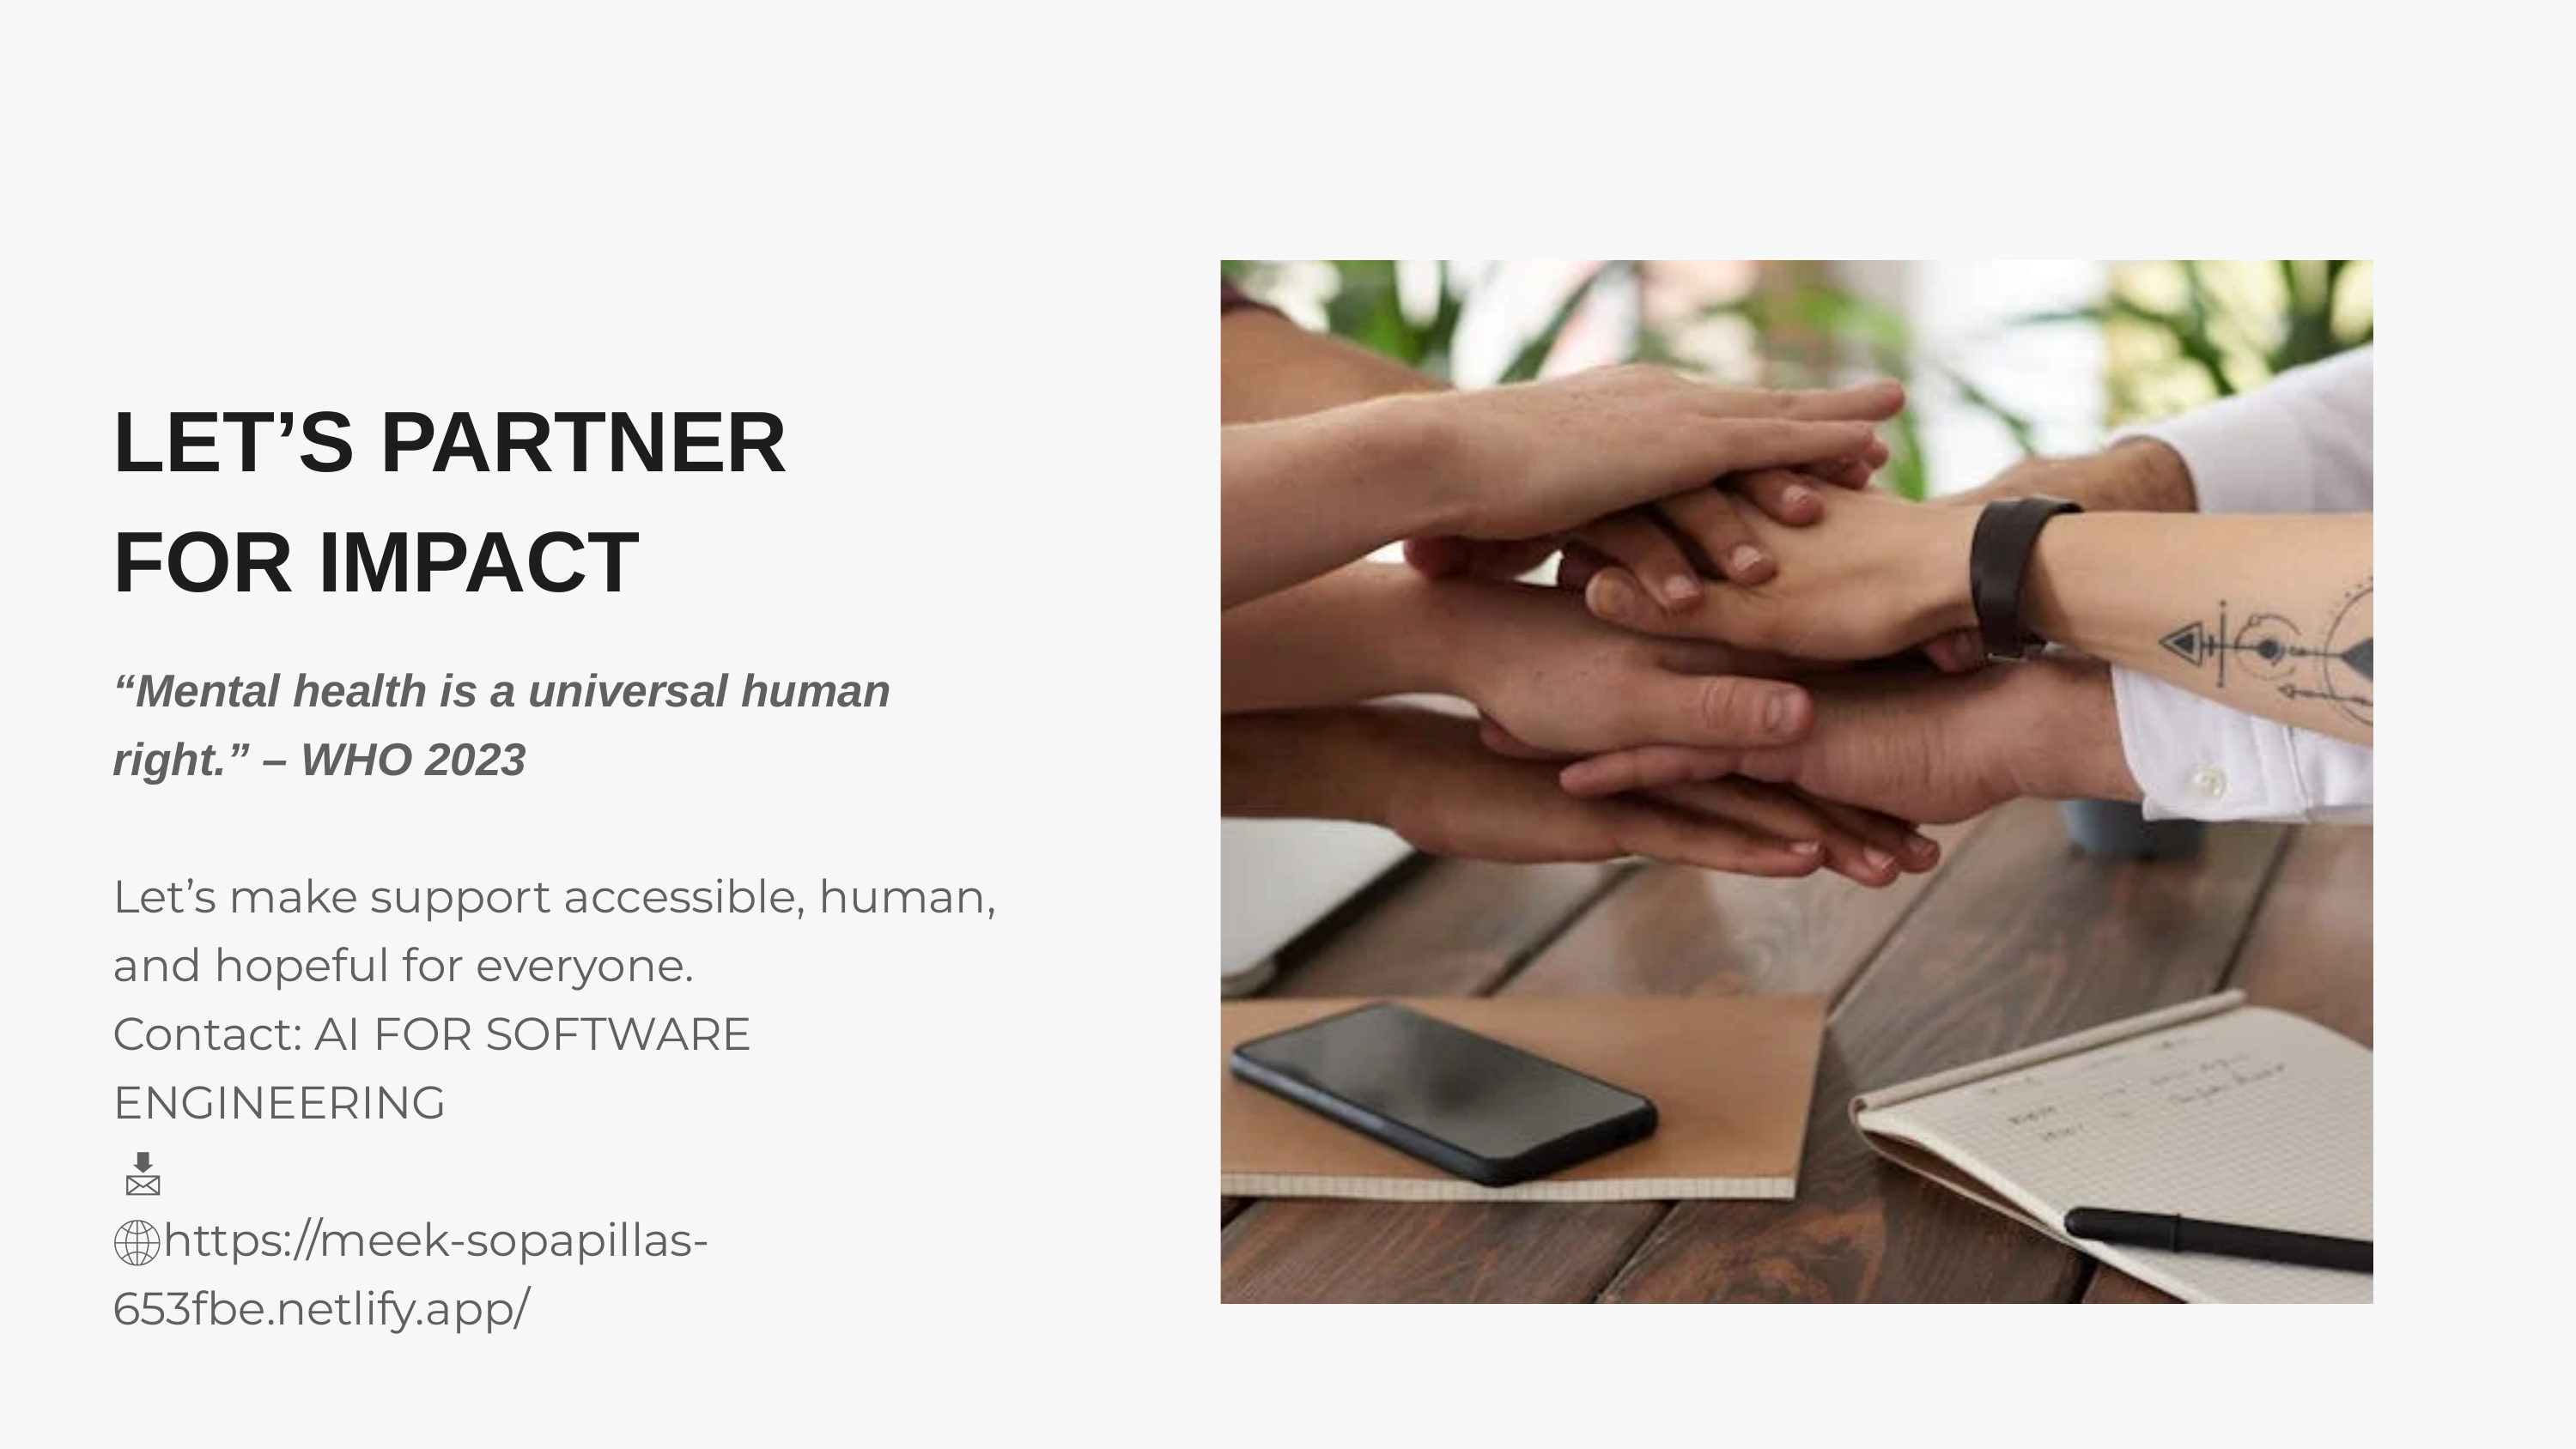

LET’S PARTNER FOR IMPACT

“Mental health is a universal human right.” – WHO 2023

Let’s make support accessible, human, and hopeful for everyone.
Contact: AI FOR SOFTWARE ENGINEERING
 📩
🌐https://meek-sopapillas-653fbe.netlify.app/